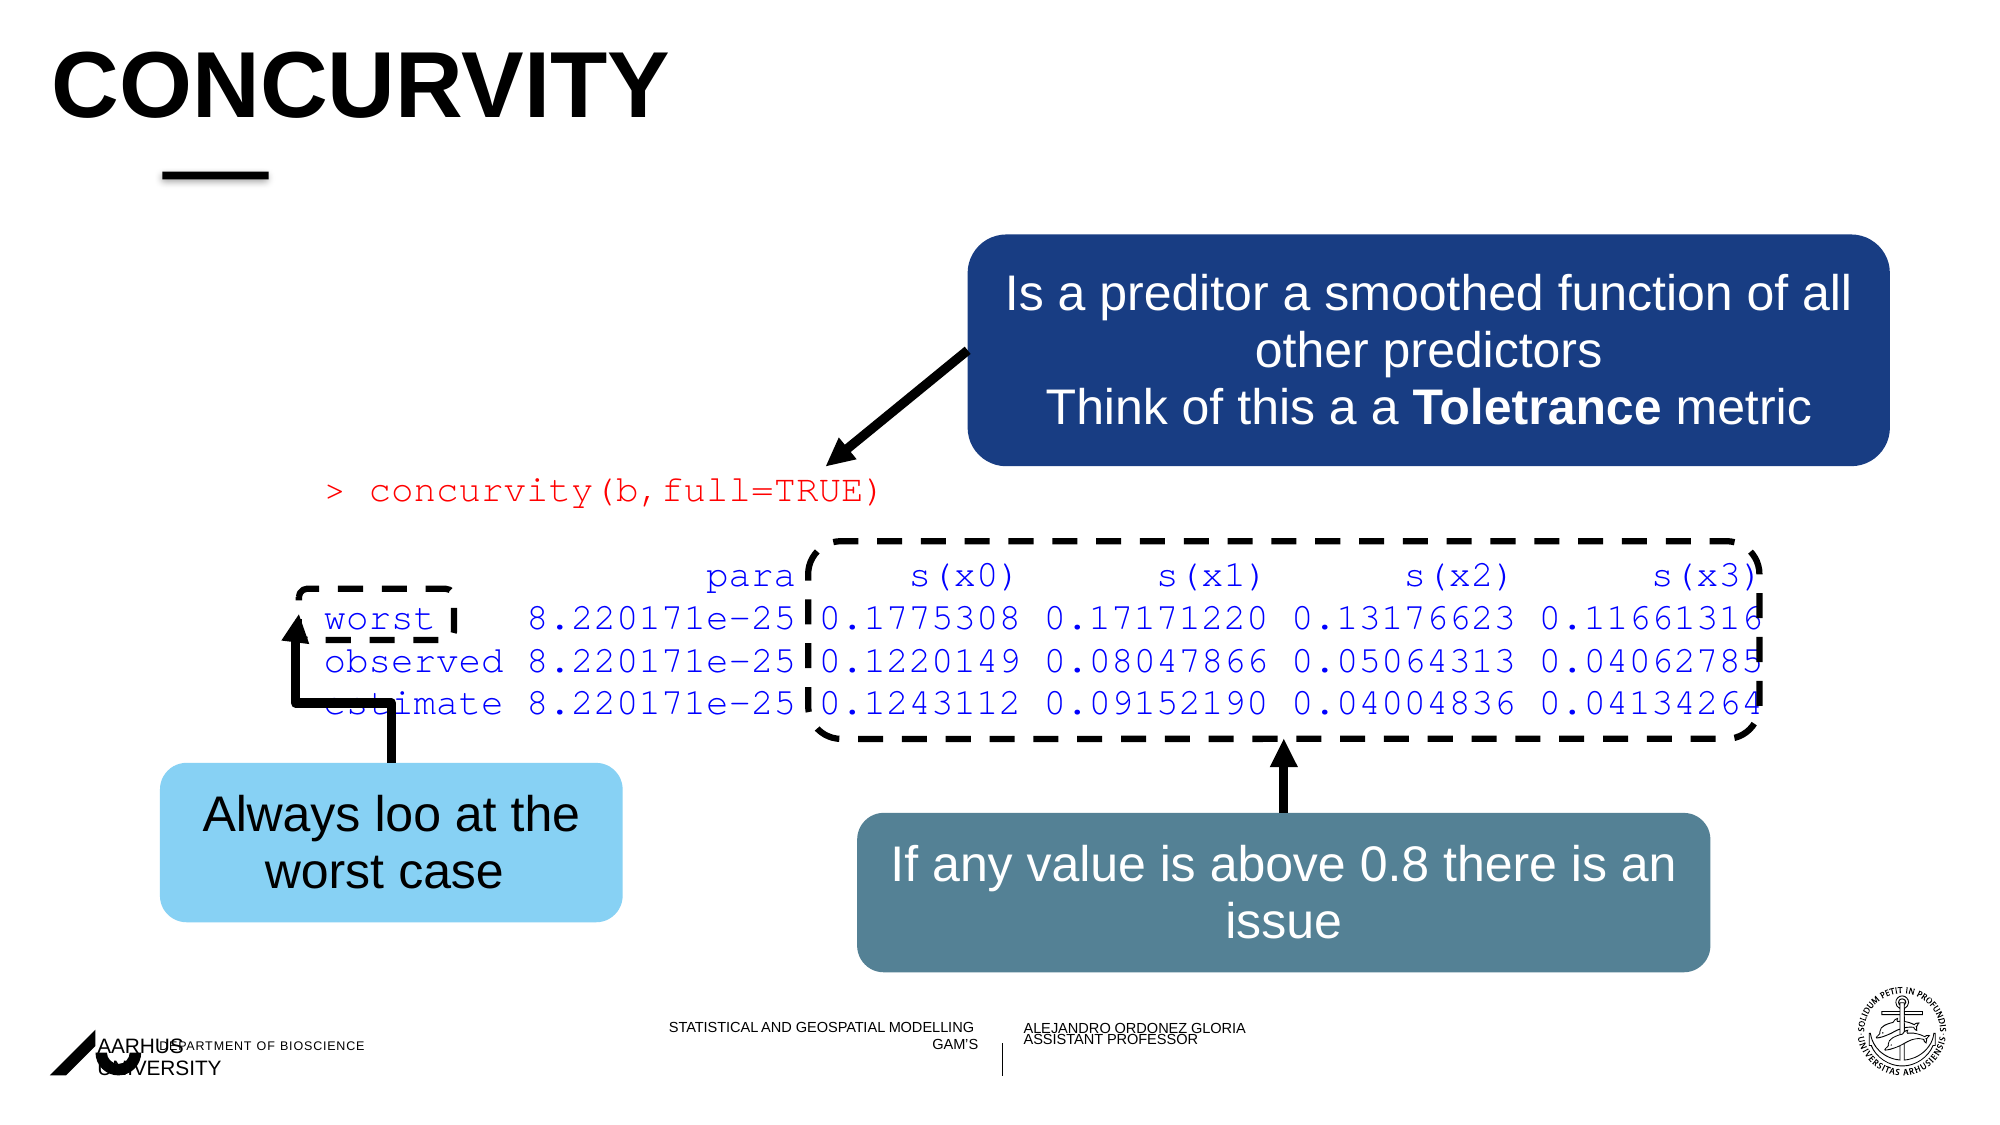

# Concurvity
Is a preditor a smoothed function of all other predictors
Think of this a a Toletrance metric
> concurvity(b,full=TRUE)

                 para     s(x0)      s(x1)      s(x2)      s(x3)
worst    8.220171e-25 0.1775308 0.17171220 0.13176623 0.11661316
observed 8.220171e-25 0.1220149 0.08047866 0.05064313 0.04062785
estimate 8.220171e-25 0.1243112 0.09152190 0.04004836 0.04134264

Always loo at the worst case
If any value is above 0.8 there is an issue
22/09/202227/08/2018